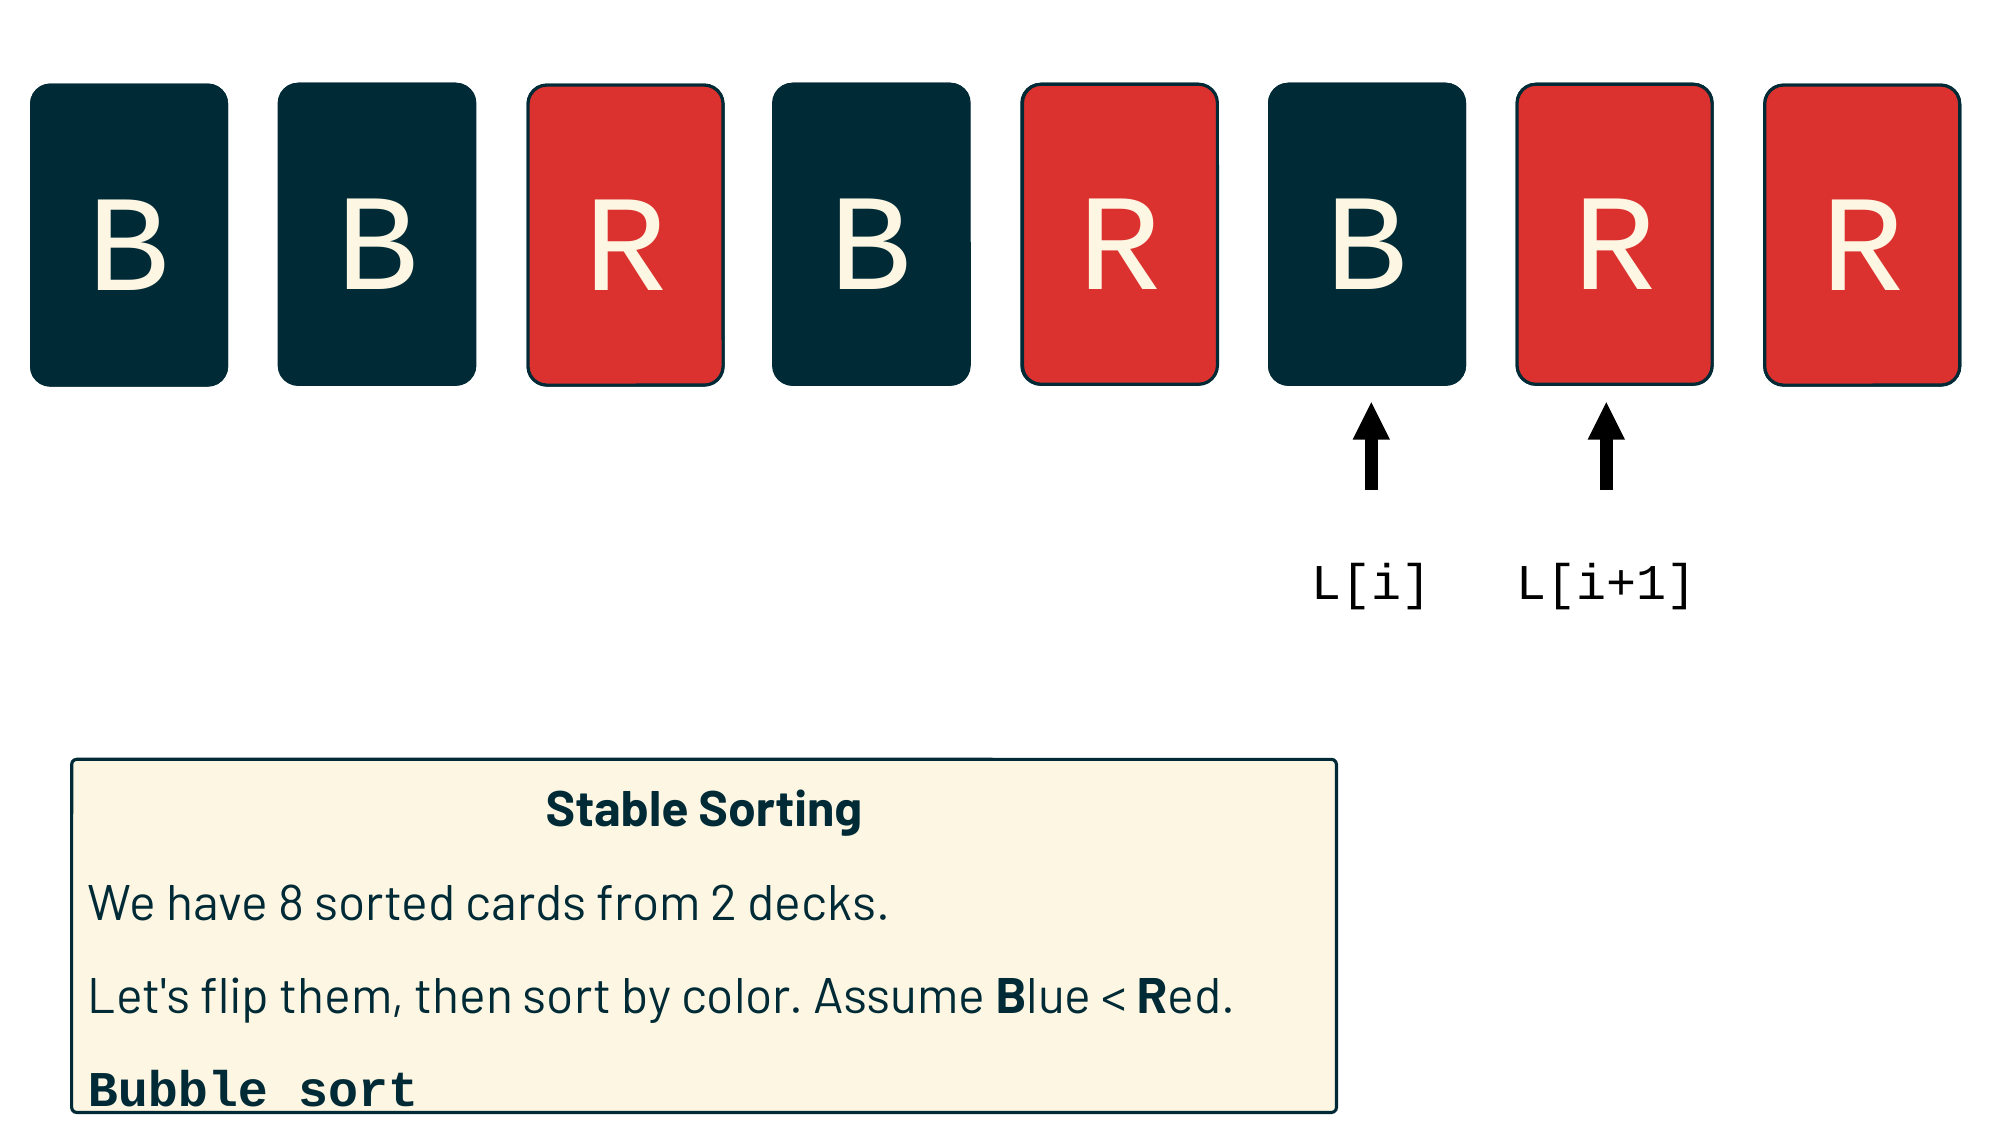

3
B
B
4
3
R
5
B
4
R
2
B
R
2
5
R
L[i]
L[i+1]
Stable Sorting
We have 8 sorted cards from 2 decks.
Let's flip them, then sort by color. Assume Blue < Red.
Bubble sort